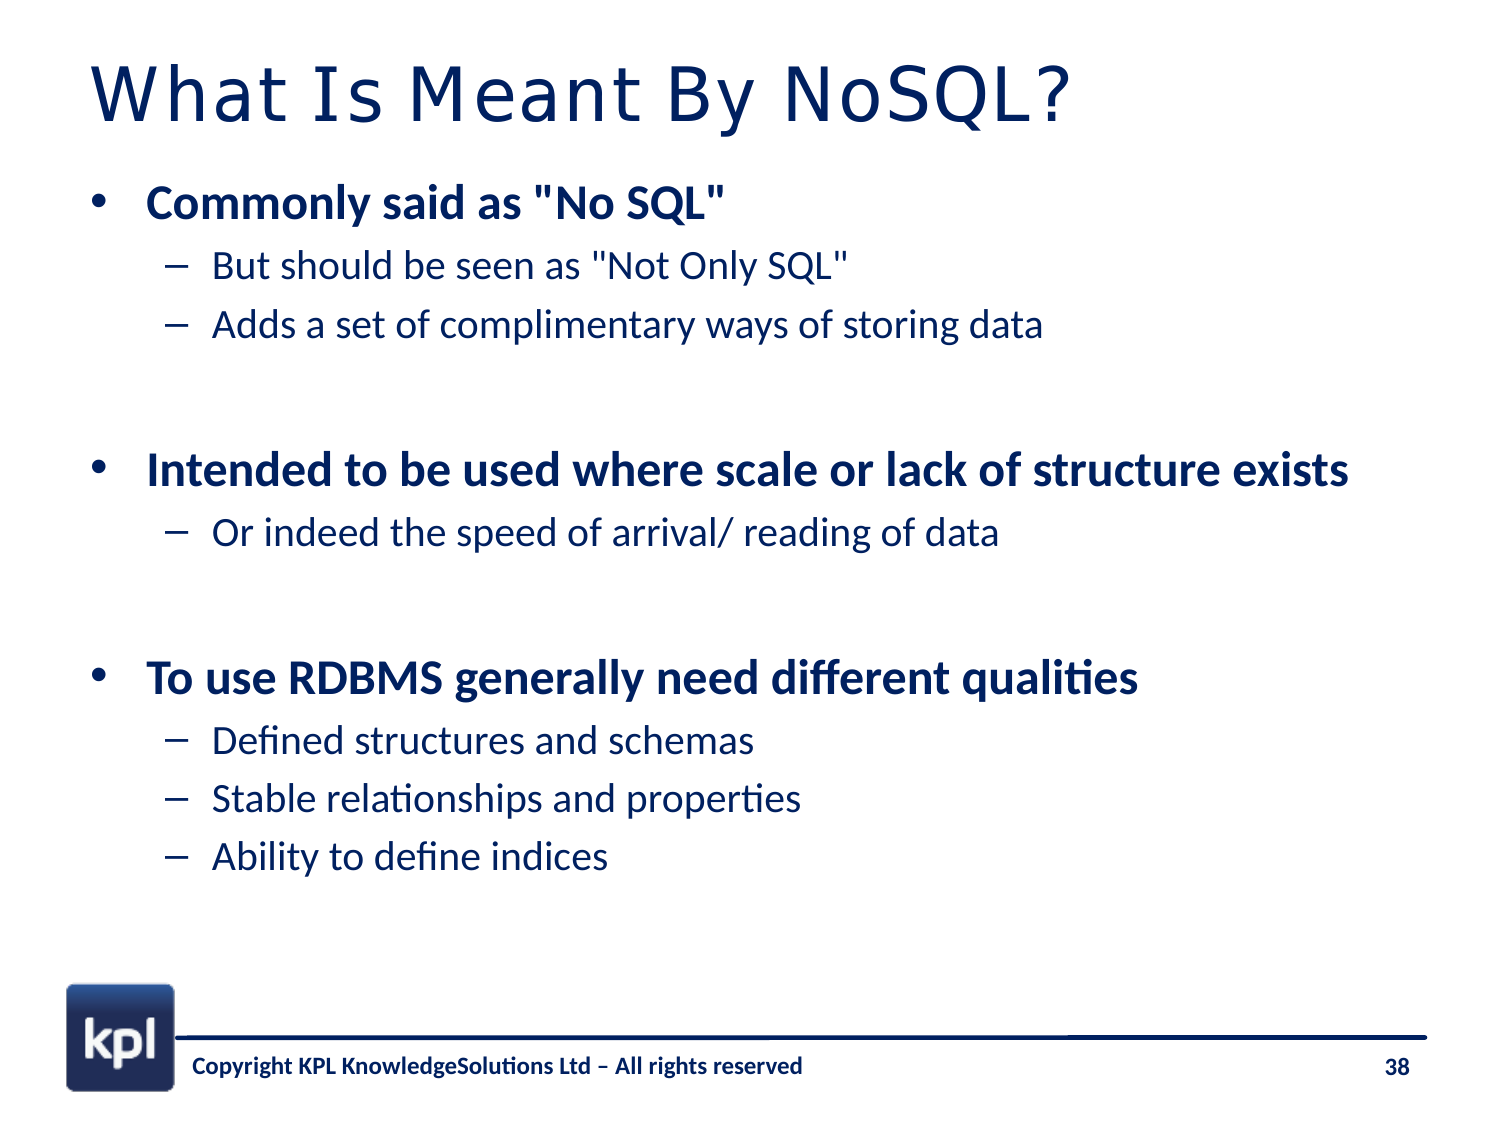

# What Is Meant By NoSQL?
Commonly said as "No SQL"
But should be seen as "Not Only SQL"
Adds a set of complimentary ways of storing data

Intended to be used where scale or lack of structure exists
Or indeed the speed of arrival/ reading of data

To use RDBMS generally need different qualities
Defined structures and schemas
Stable relationships and properties
Ability to define indices
38
Copyright KPL KnowledgeSolutions Ltd – All rights reserved